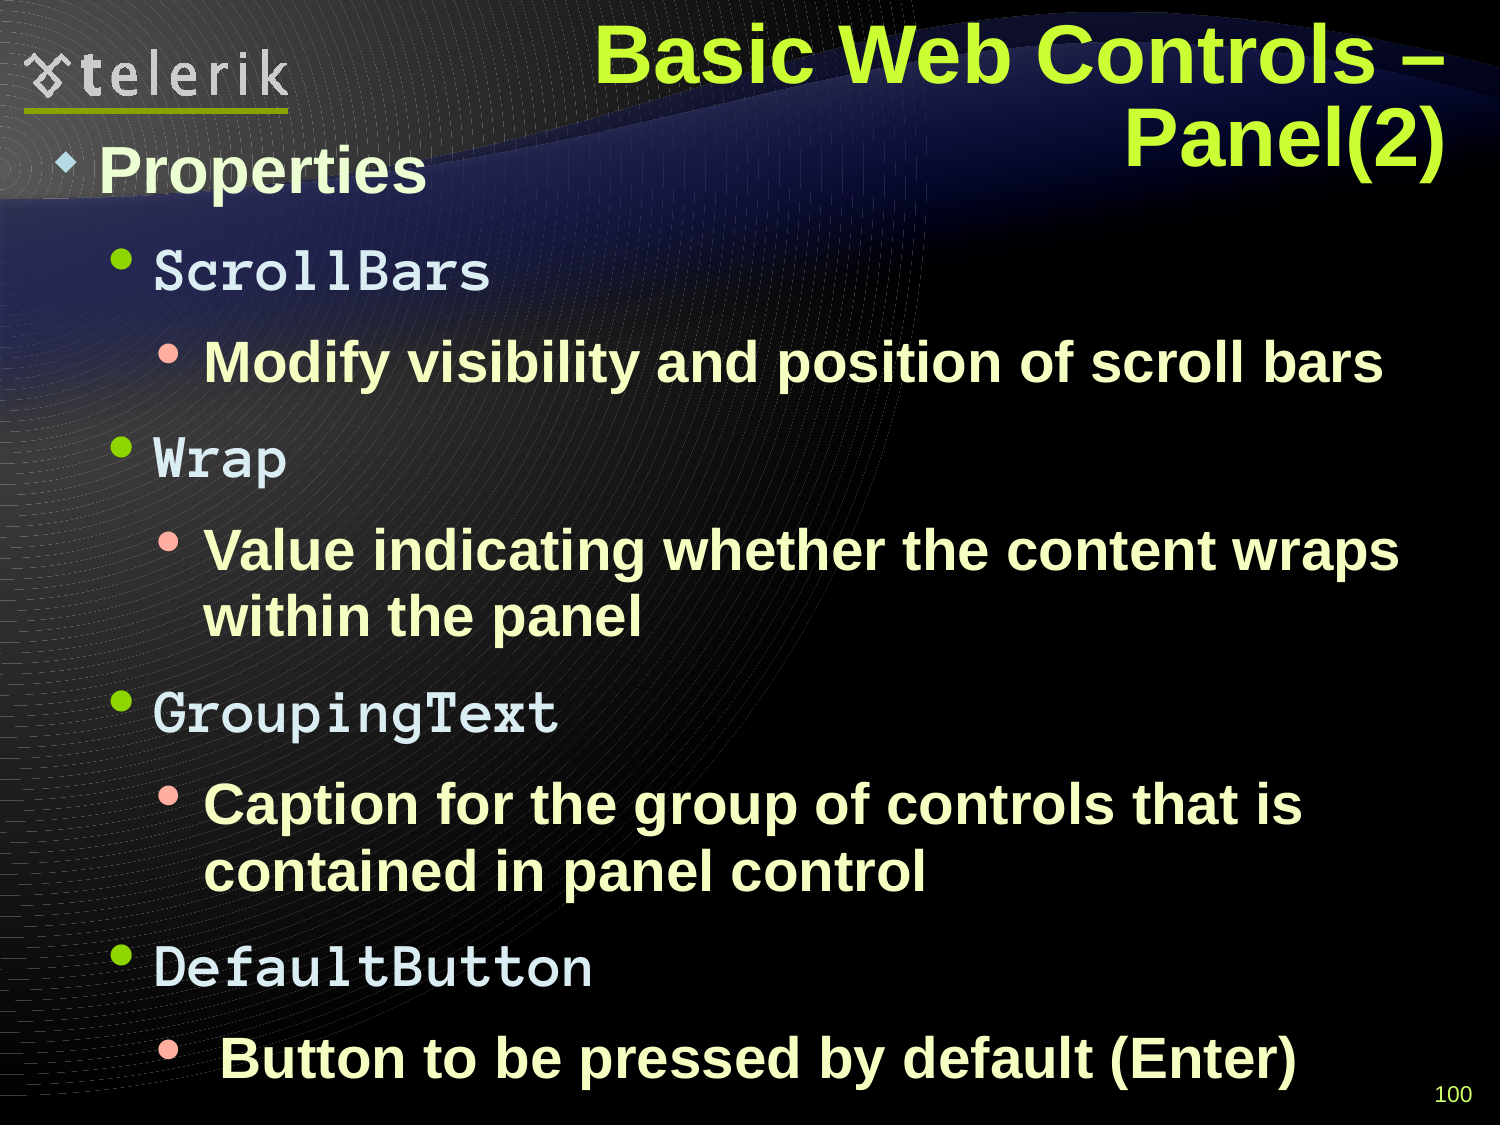

# Basic Web Controls – Panel(2)
Properties
ScrollBars
Modify visibility and position of scroll bars
Wrap
Value indicating whether the content wraps within the panel
GroupingText
Caption for the group of controls that is contained in panel control
DefaultButton
 Button to be pressed by default (Enter)
100